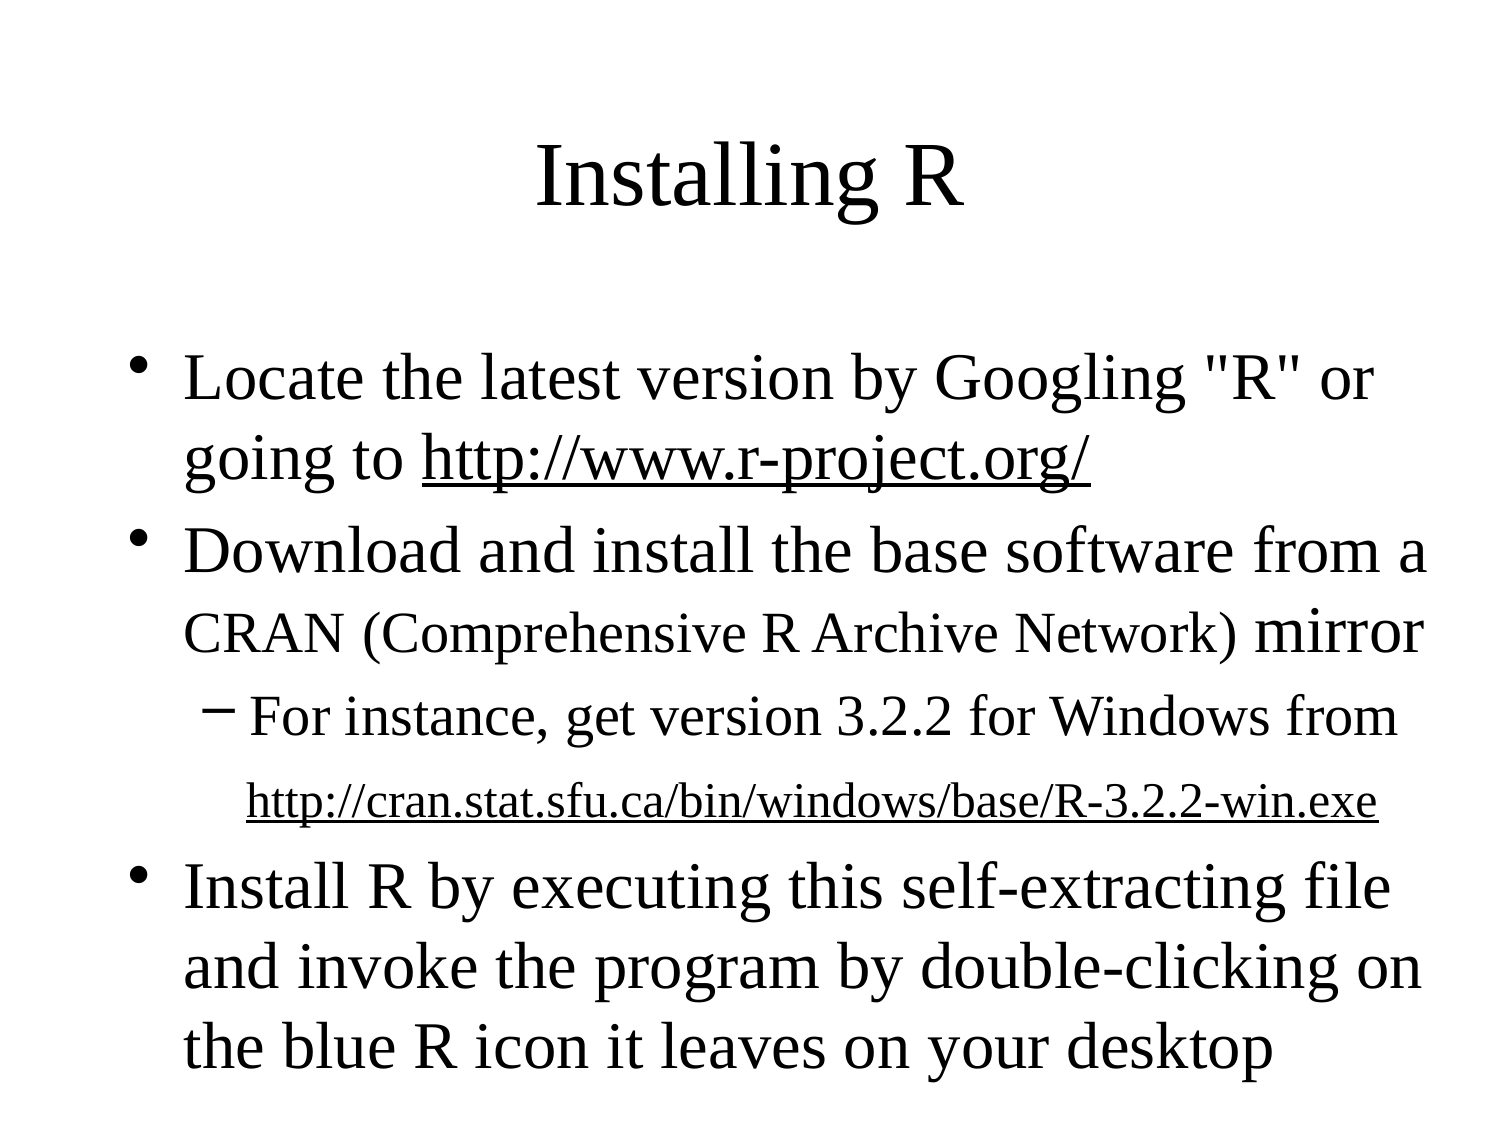

# Installing R
Locate the latest version by Googling "R" or going to http://www.r-project.org/
Download and install the base software from a CRAN (Comprehensive R Archive Network) mirror
For instance, get version 3.2.2 for Windows from
   http://cran.stat.sfu.ca/bin/windows/base/R-3.2.2-win.exe
Install R by executing this self-extracting file and invoke the program by double-clicking on the blue R icon it leaves on your desktop